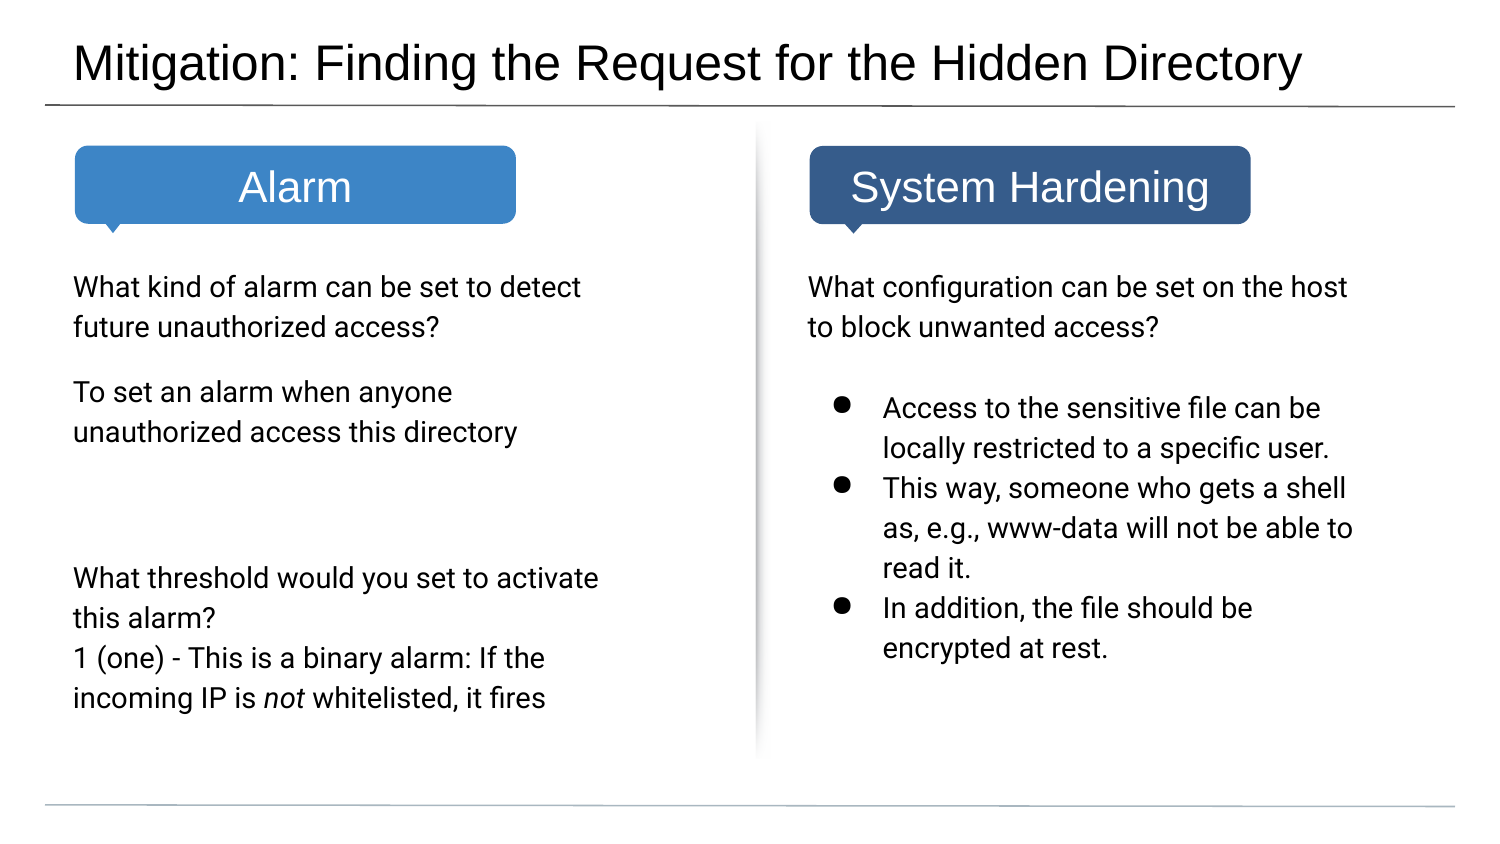

# Mitigation: Finding the Request for the Hidden Directory
What kind of alarm can be set to detect future unauthorized access?
To set an alarm when anyone unauthorized access this directory

What threshold would you set to activate this alarm?
1 (one) - This is a binary alarm: If the incoming IP is not whitelisted, it fires

What configuration can be set on the host to block unwanted access?

Access to the sensitive file can be locally restricted to a specific user.
This way, someone who gets a shell as, e.g., www-data will not be able to read it.
In addition, the file should be encrypted at rest.